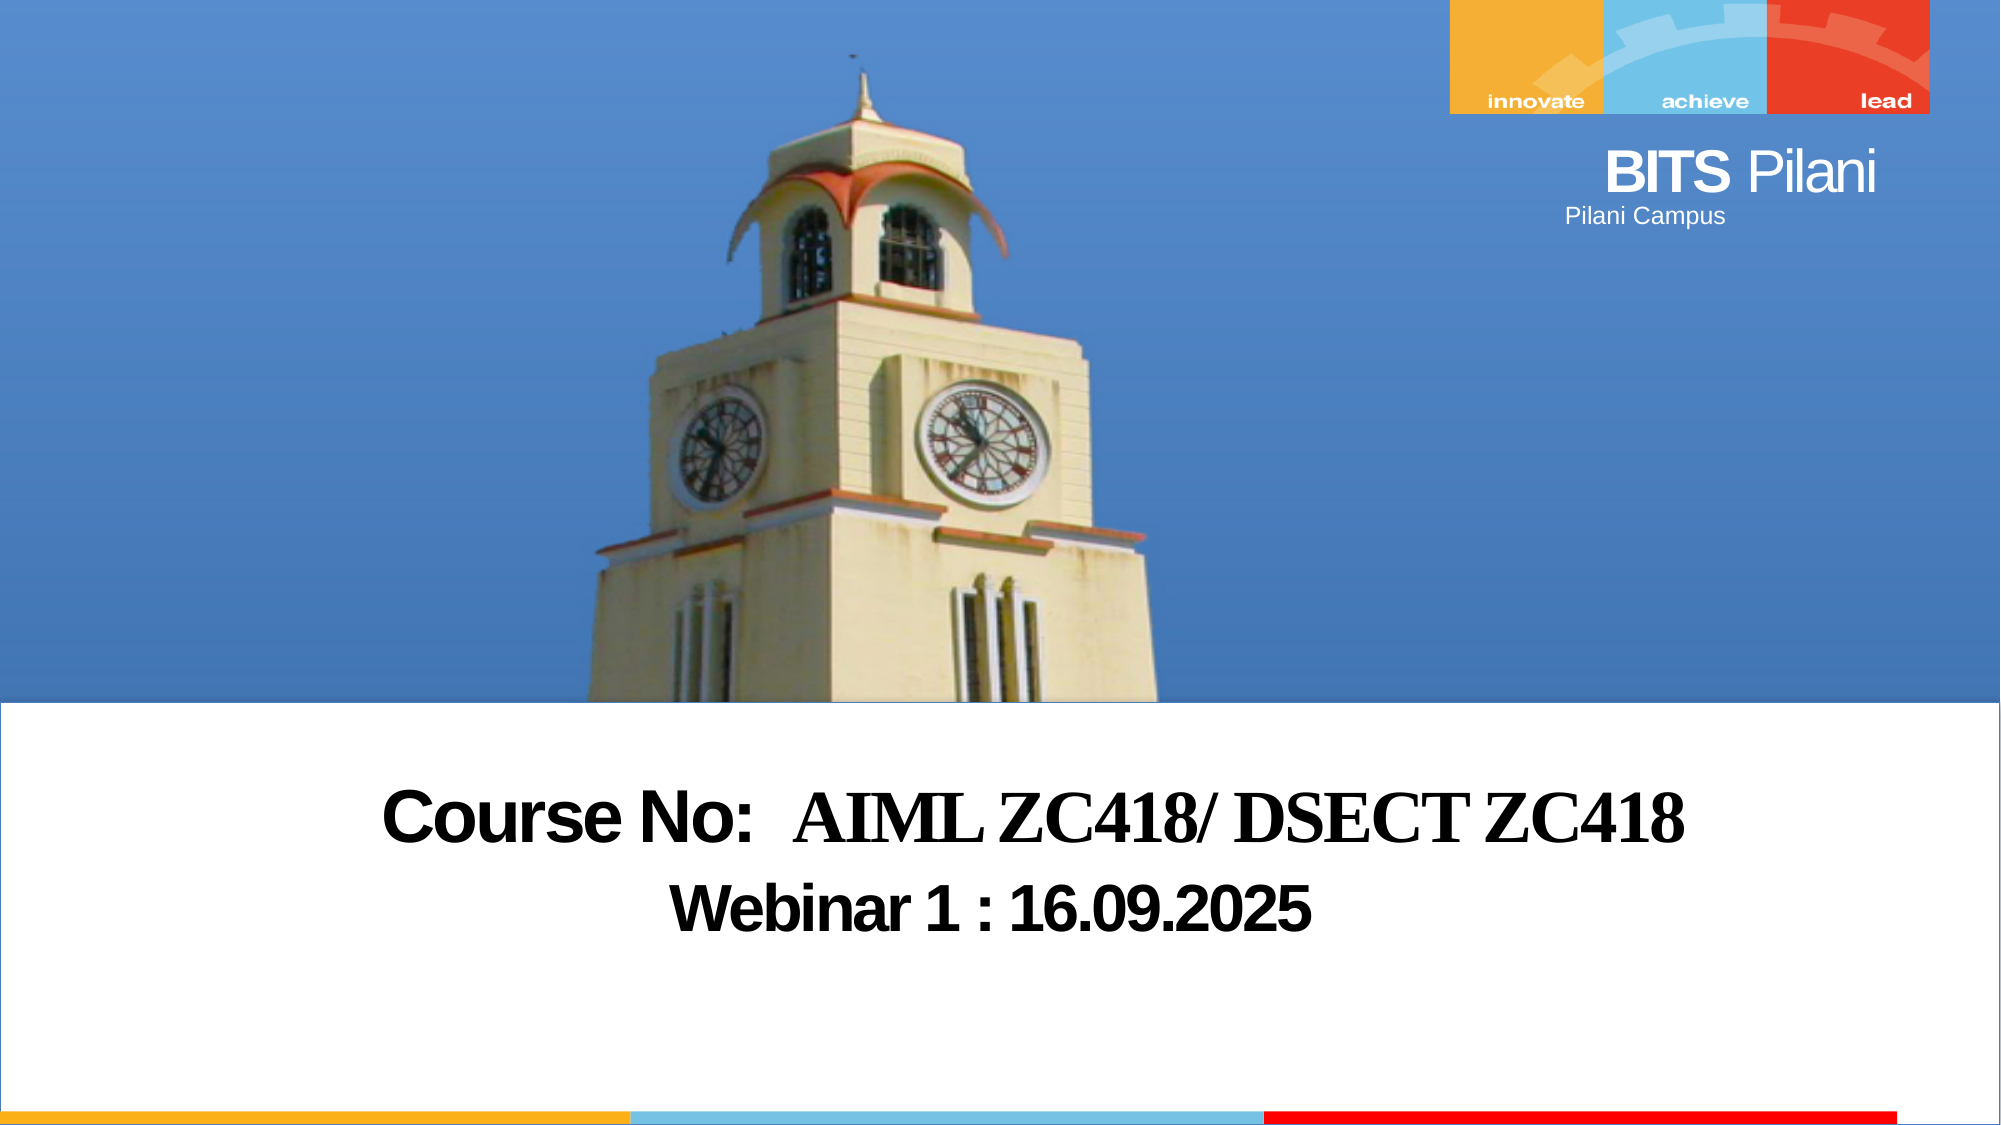

Course No:  AIML ZC418/ DSECT ZC418
Webinar 1 : 16.09.2025